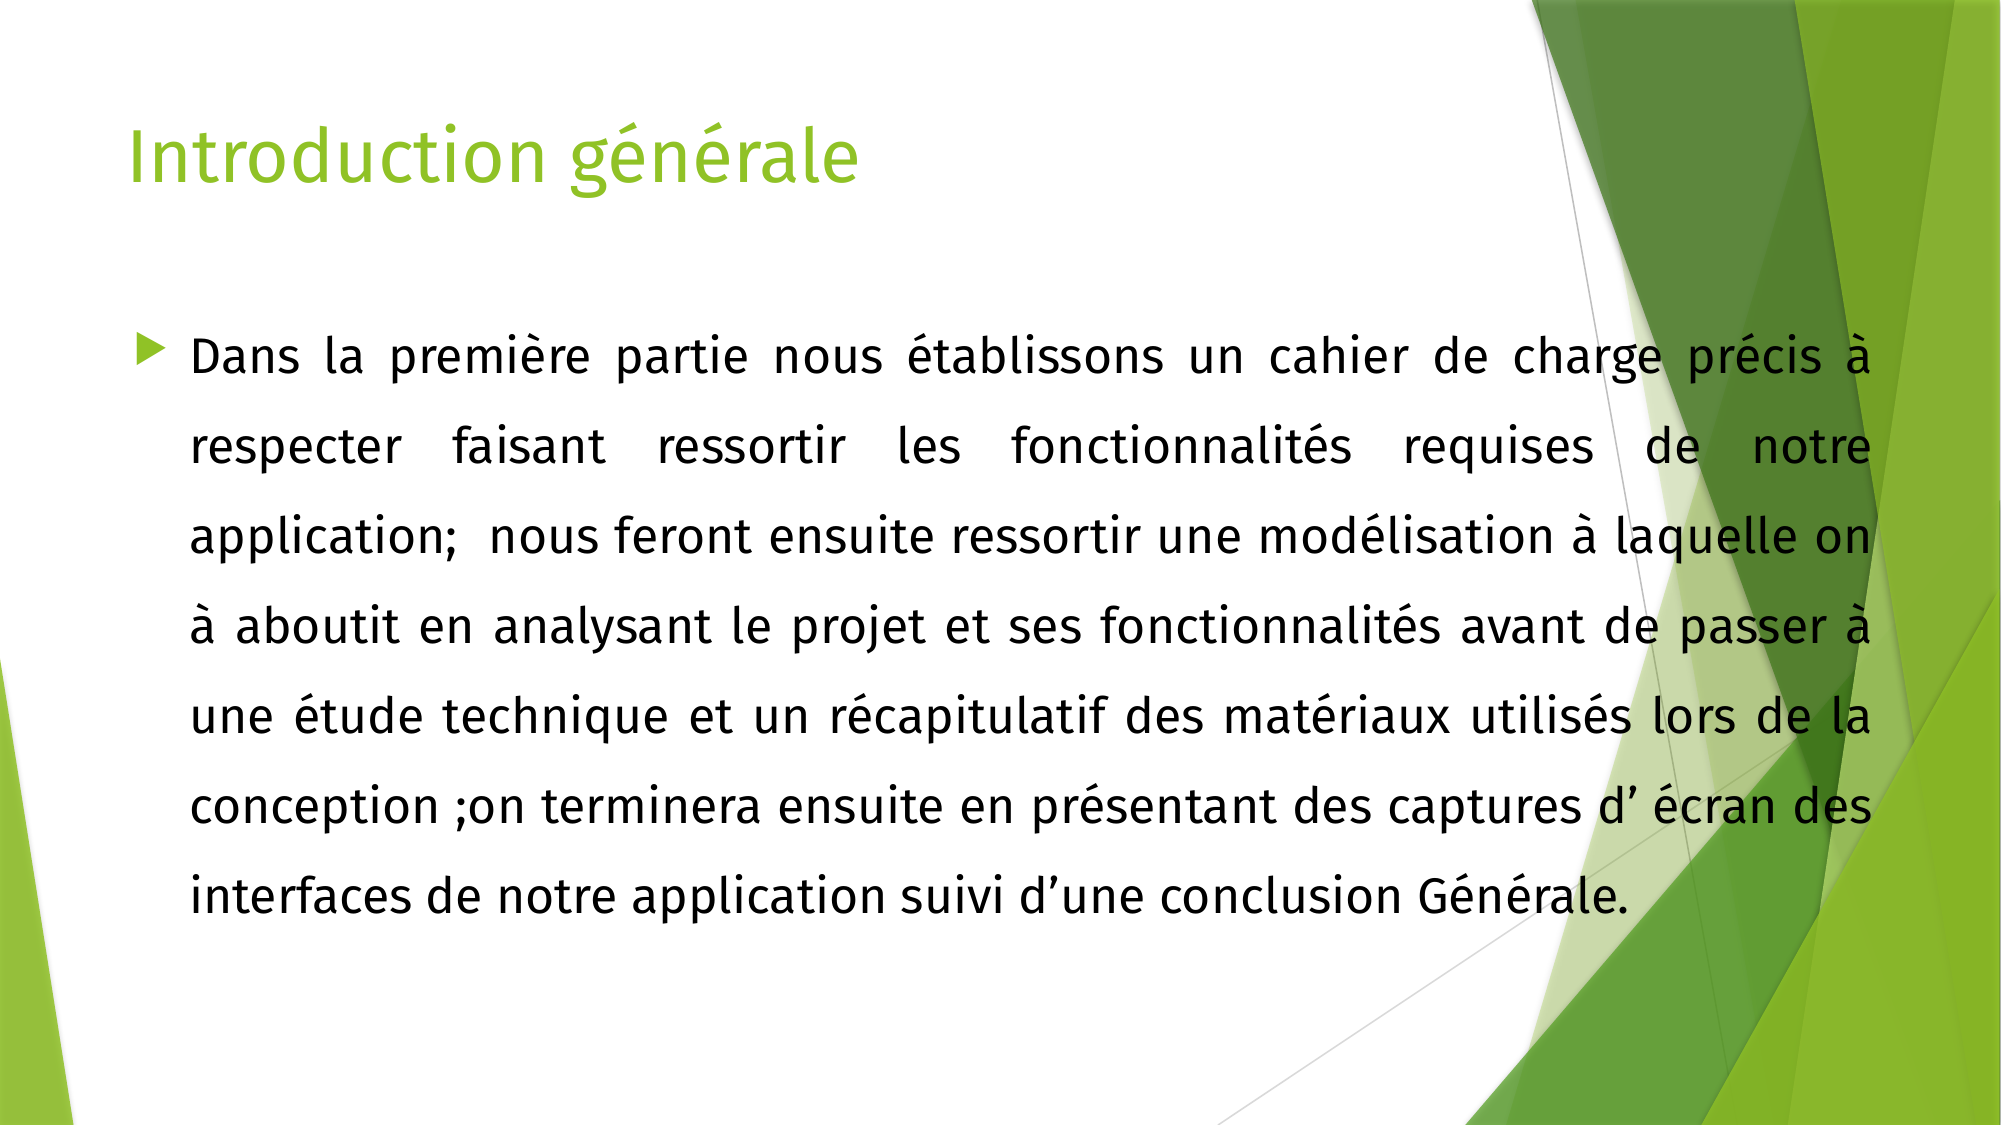

# Introduction générale
Dans la première partie nous établissons un cahier de charge précis à respecter faisant ressortir les fonctionnalités requises de notre application;  nous feront ensuite ressortir une modélisation à laquelle on à aboutit en analysant le projet et ses fonctionnalités avant de passer à une étude technique et un récapitulatif des matériaux utilisés lors de la conception ;on terminera ensuite en présentant des captures d’ écran des interfaces de notre application suivi d’une conclusion Générale.